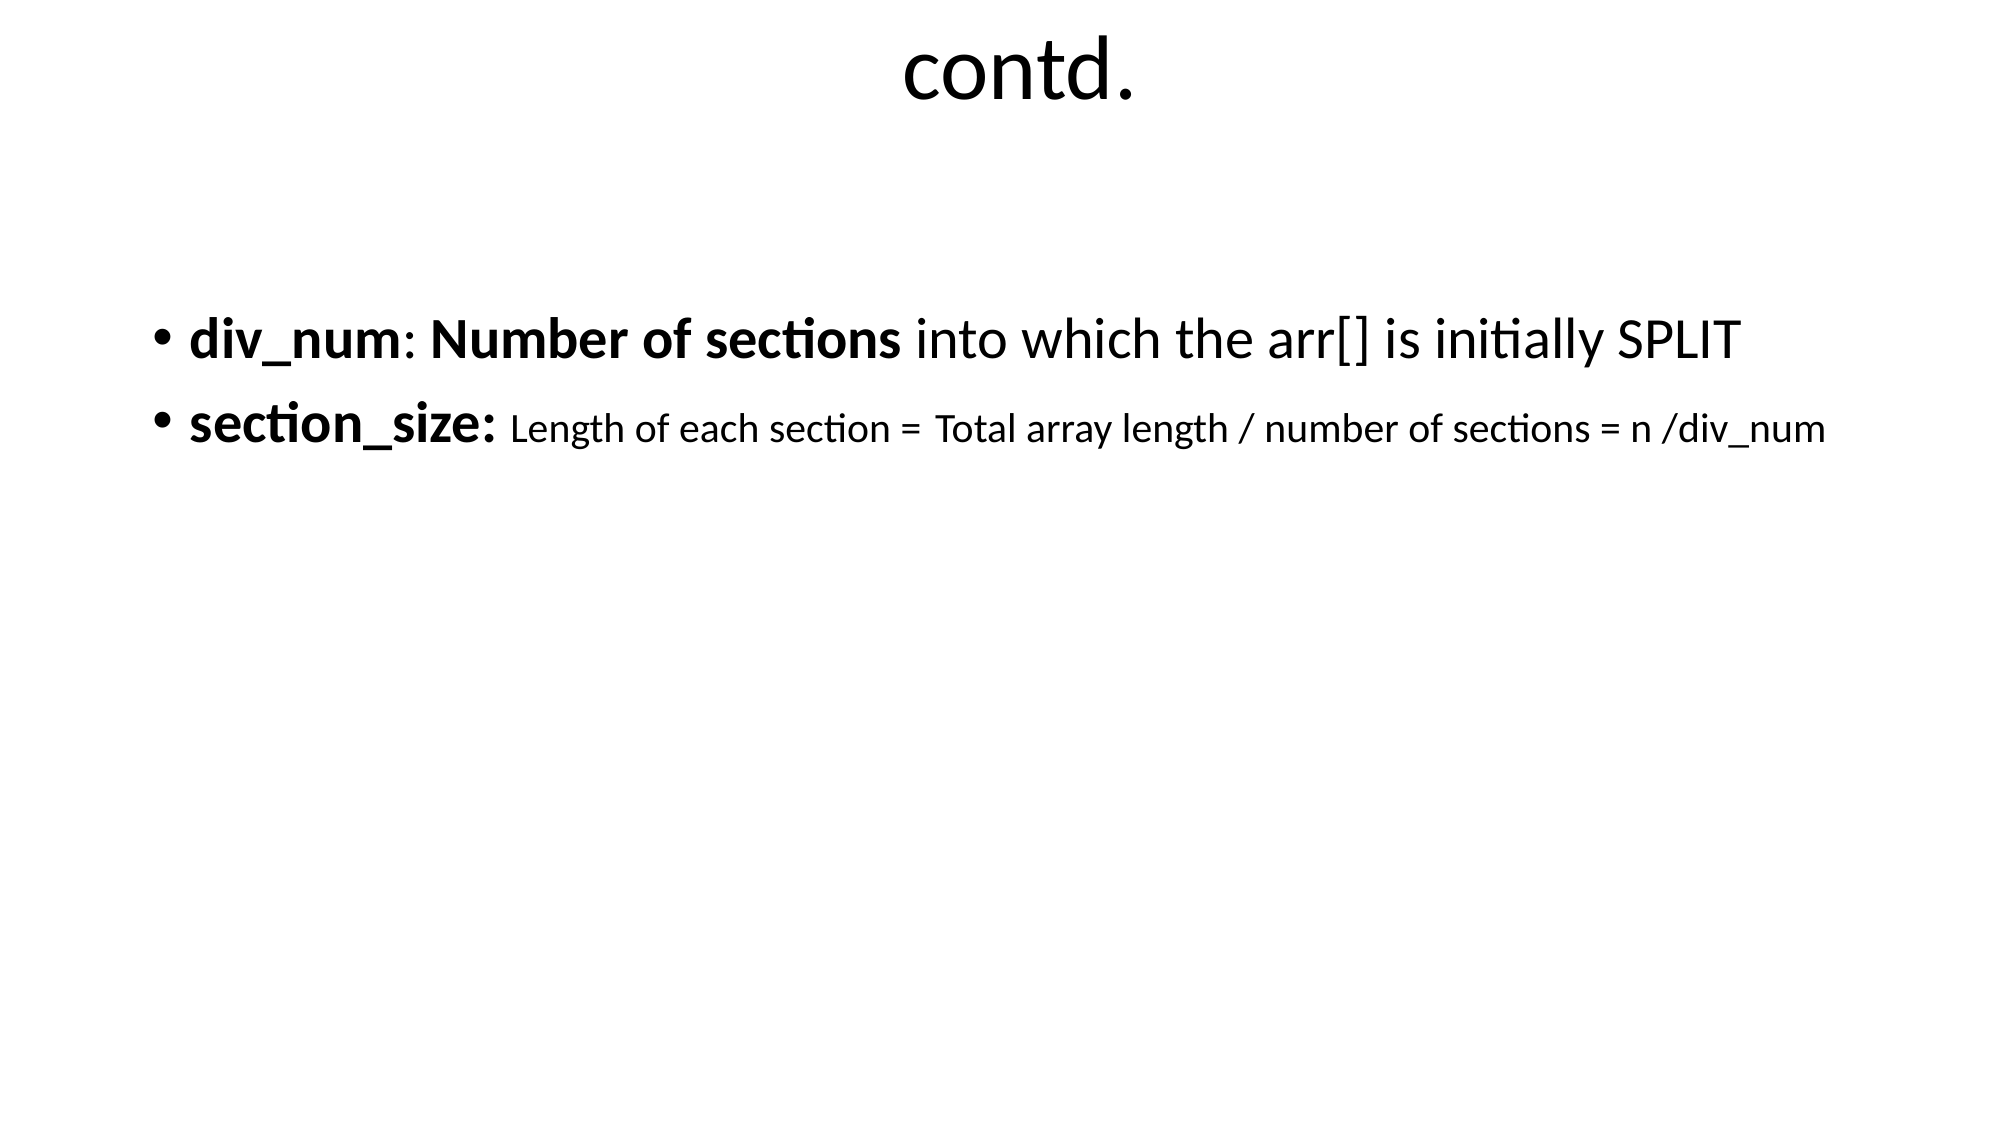

# contd.
div_num: Number of sections into which the arr[] is initially SPLIT
section_size: Length of each section = Total array length / number of sections = n /div_num